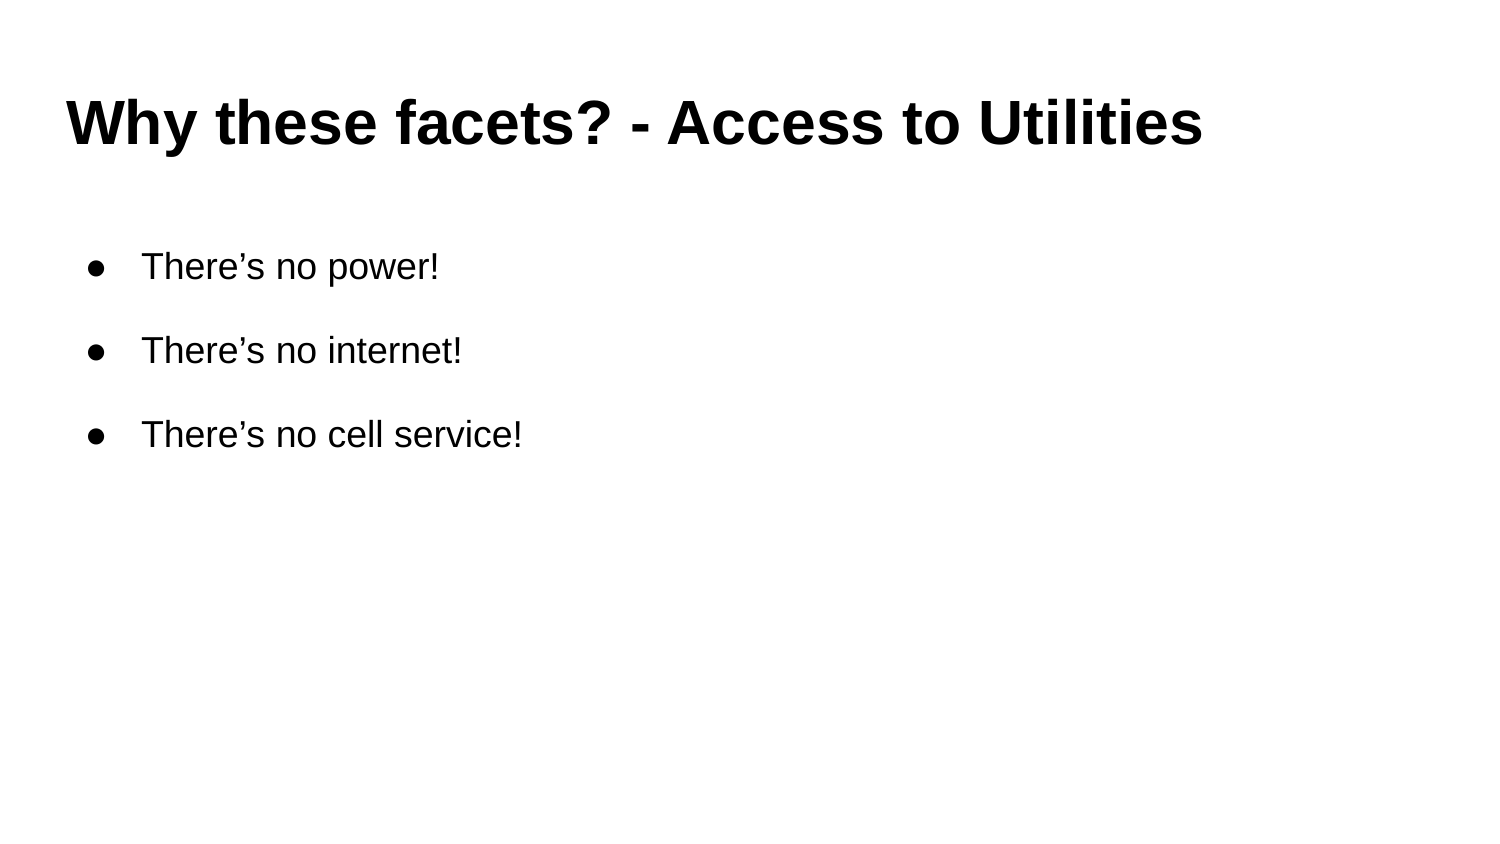

# Why these facets? - Access to Utilities
There’s no power!
There’s no internet!
There’s no cell service!